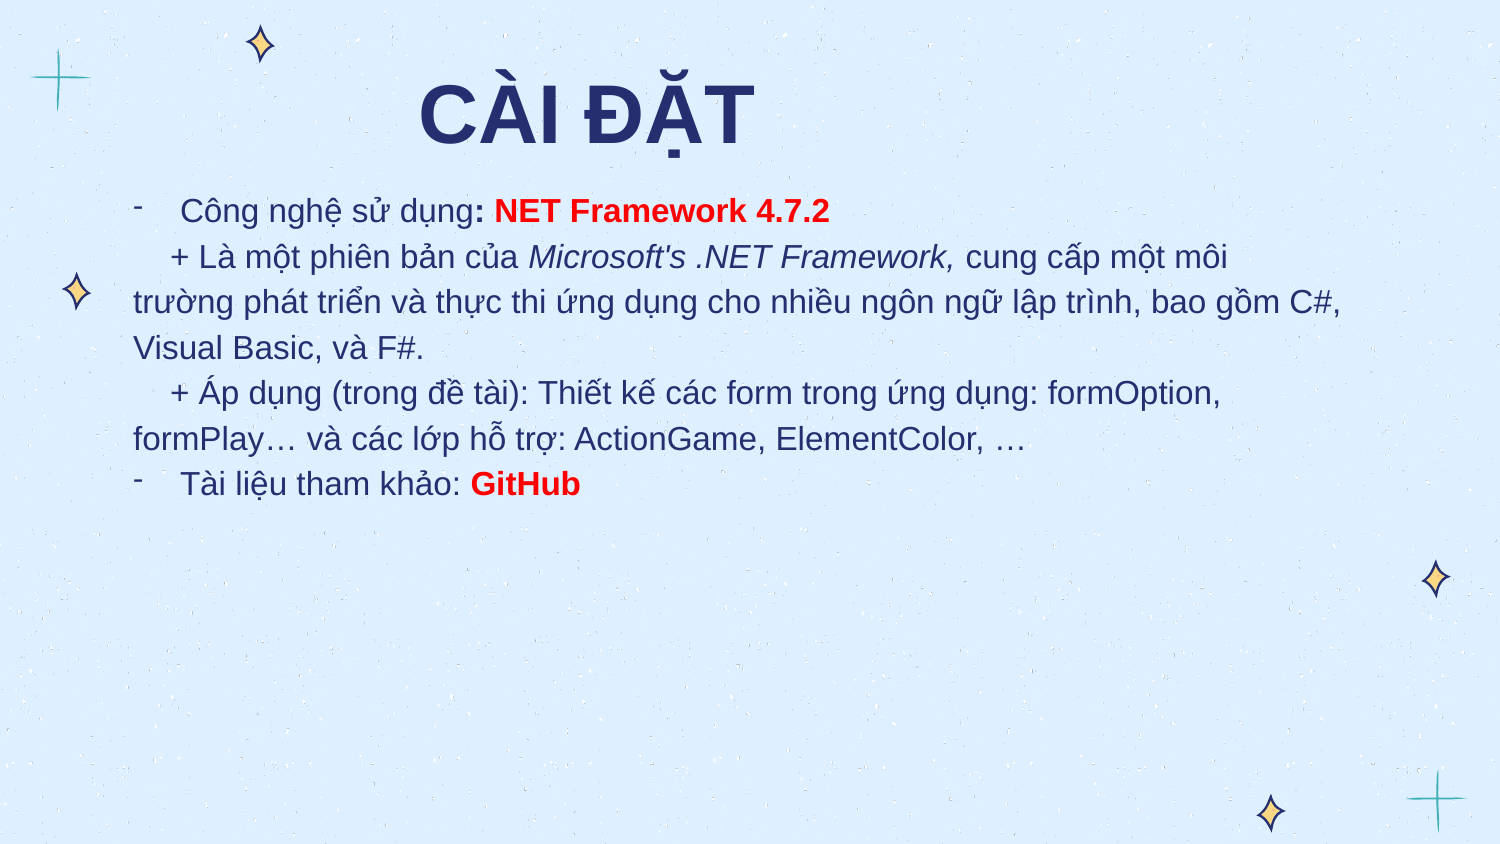

CÀI ĐẶT
Công nghệ sử dụng: NET Framework 4.7.2
    + Là một phiên bản của Microsoft's .NET Framework, cung cấp một môi trường phát triển và thực thi ứng dụng cho nhiều ngôn ngữ lập trình, bao gồm C#, Visual Basic, và F#.
    + Áp dụng (trong đề tài): Thiết kế các form trong ứng dụng: formOption, formPlay… và các lớp hỗ trợ: ActionGame, ElementColor, …
Tài liệu tham khảo: GitHub